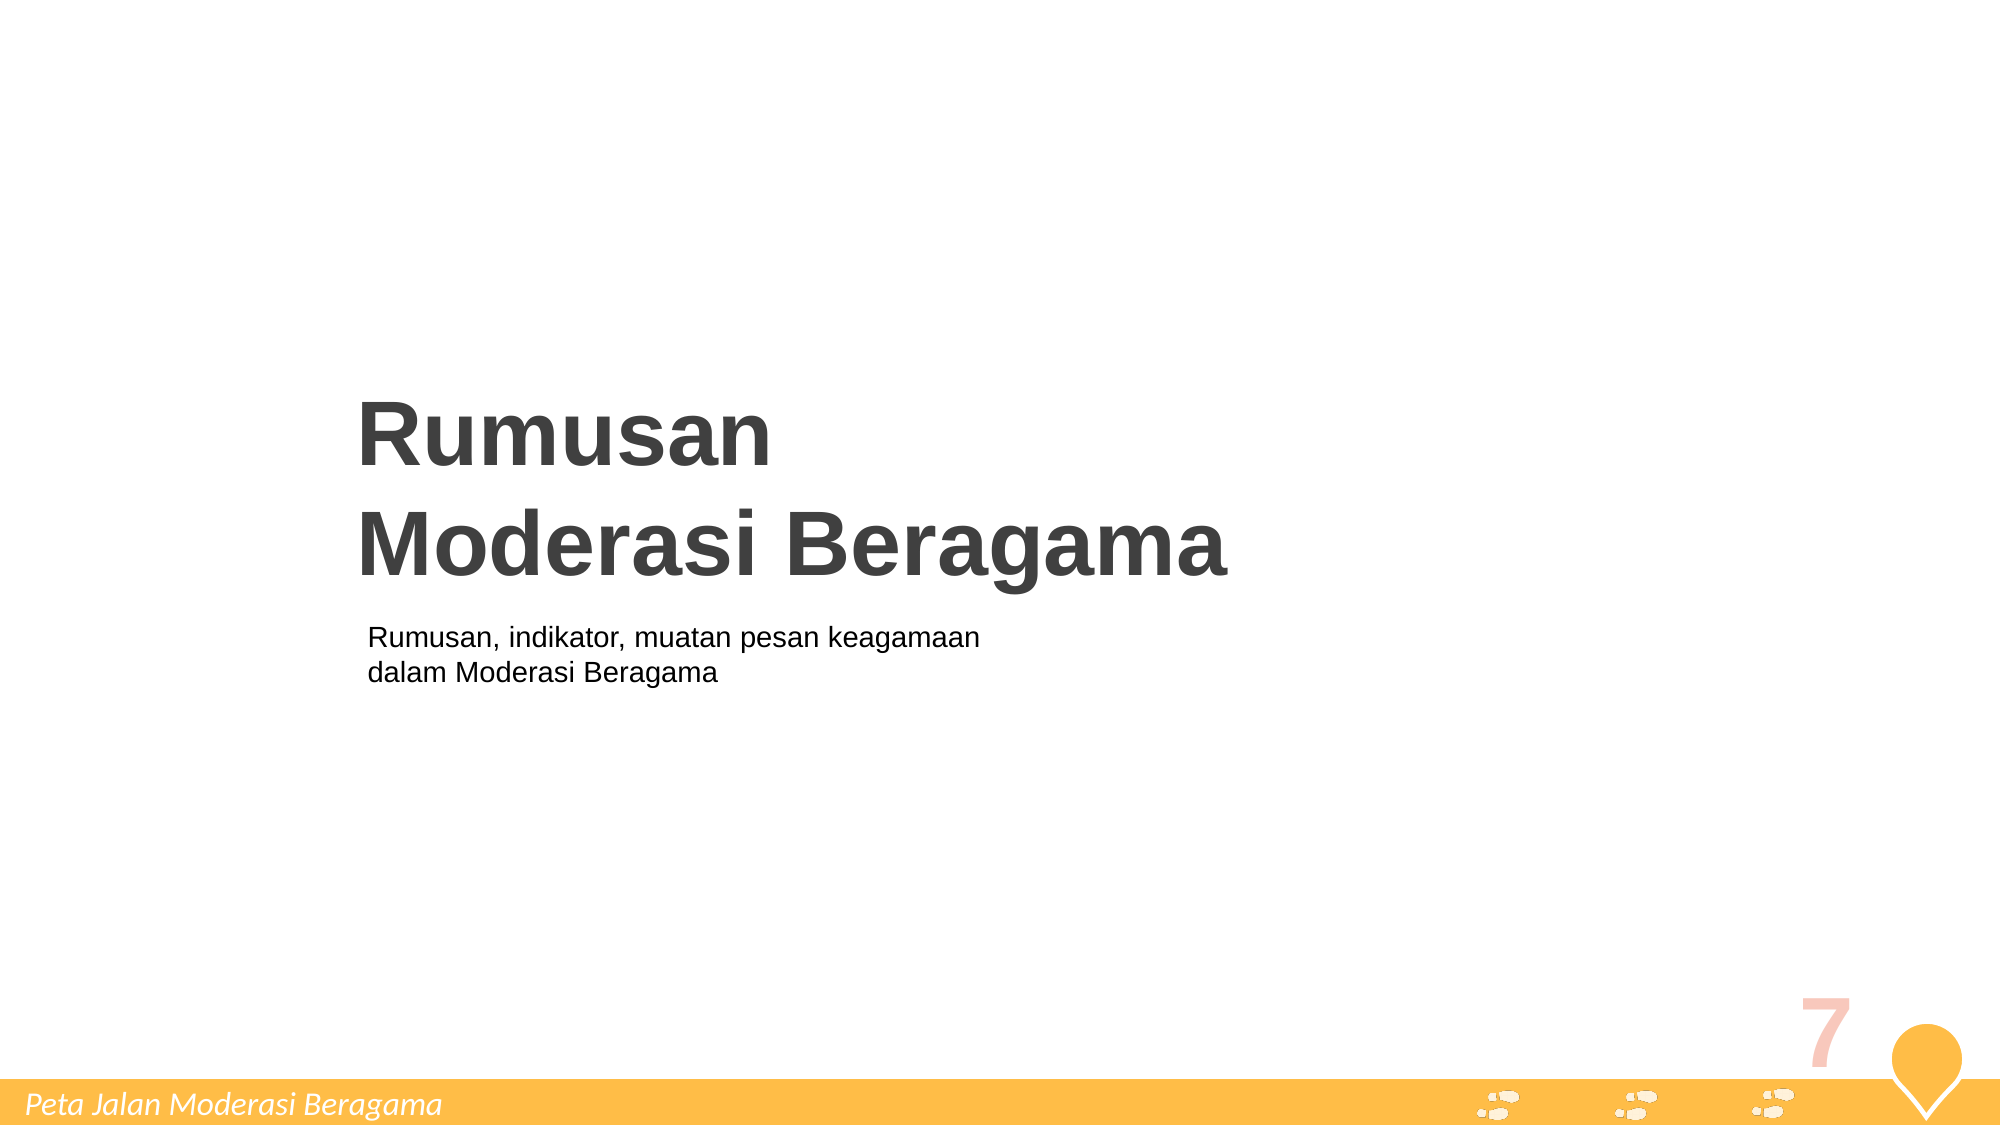

Rumusan
Moderasi Beragama
Rumusan, indikator, muatan pesan keagamaan dalam Moderasi Beragama
7